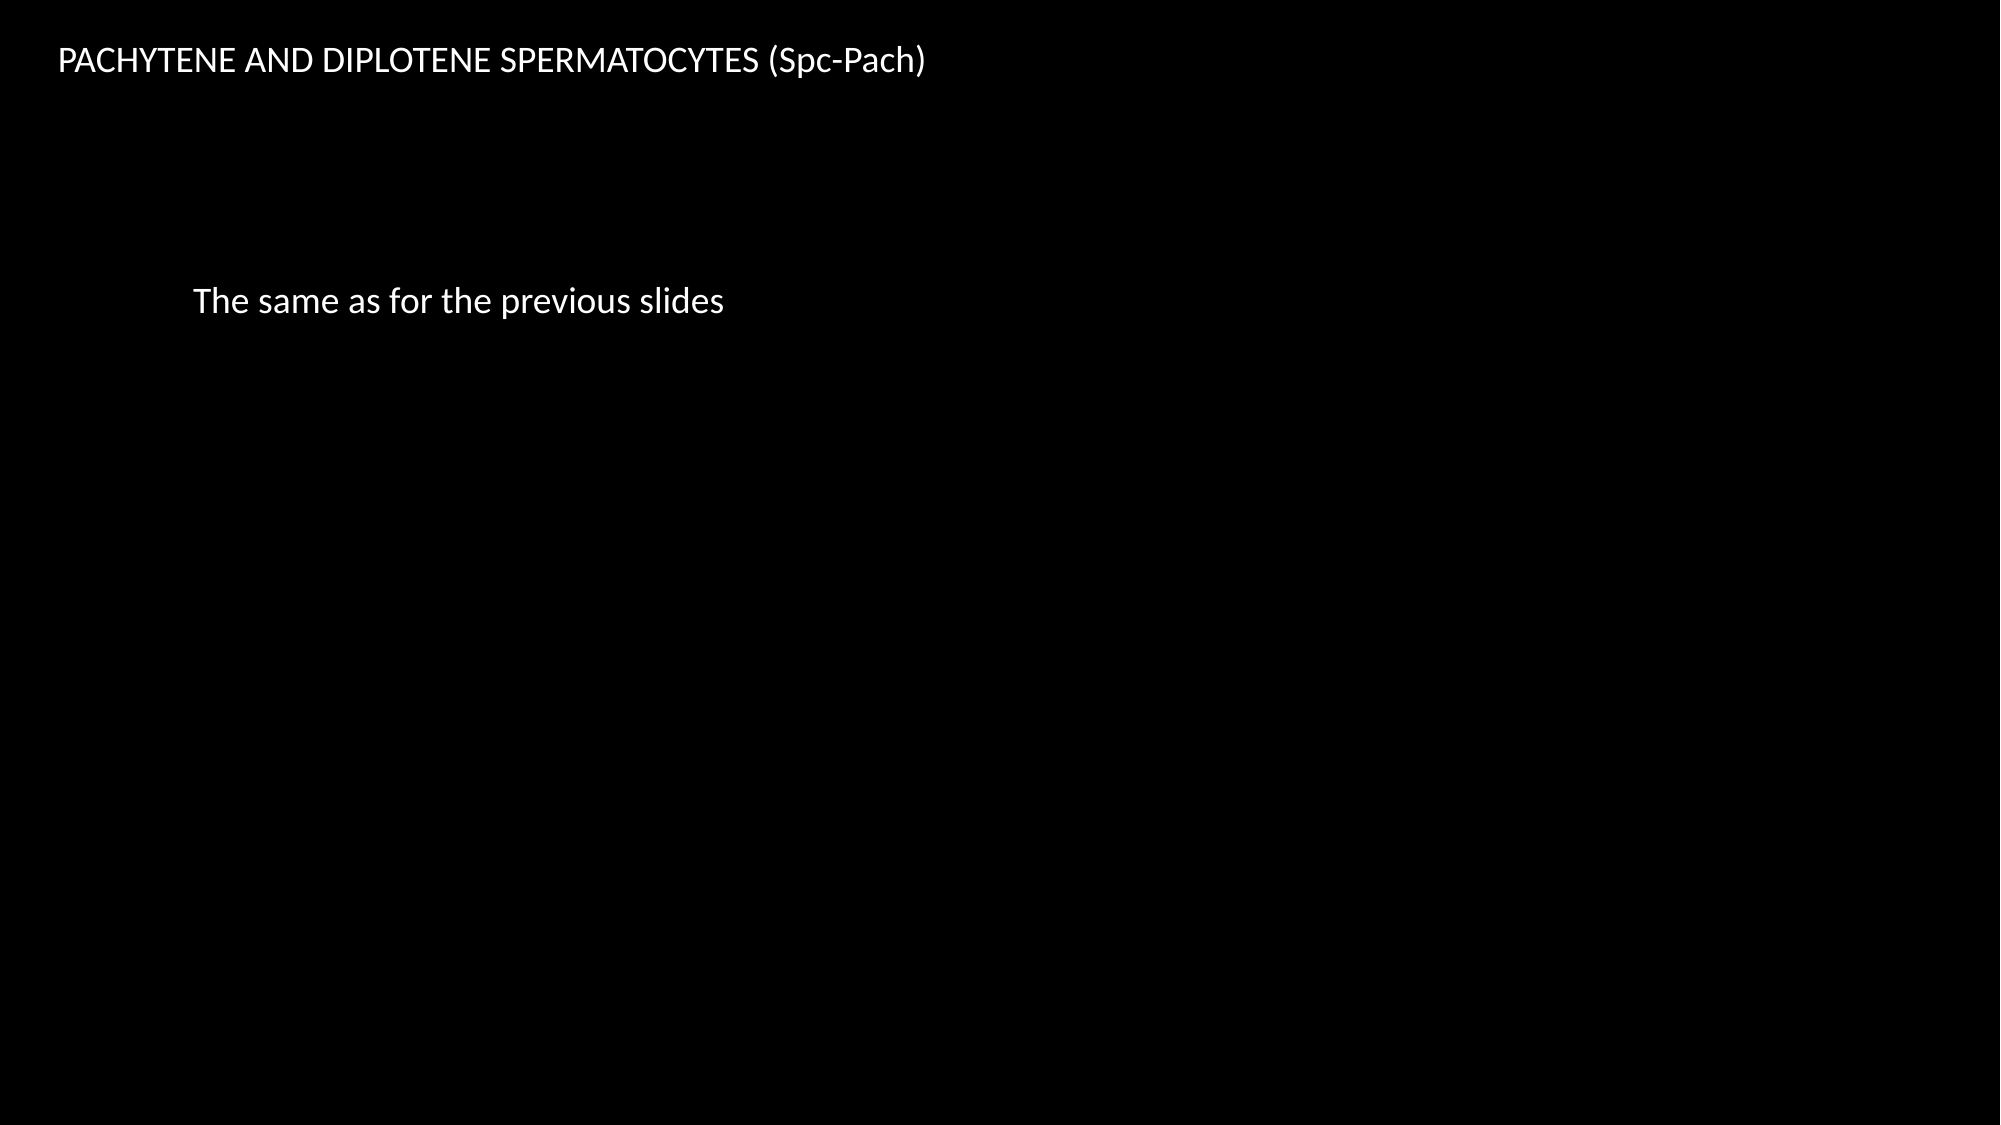

PACHYTENE AND DIPLOTENE SPERMATOCYTES (Spc-Pach)
The same as for the previous slides